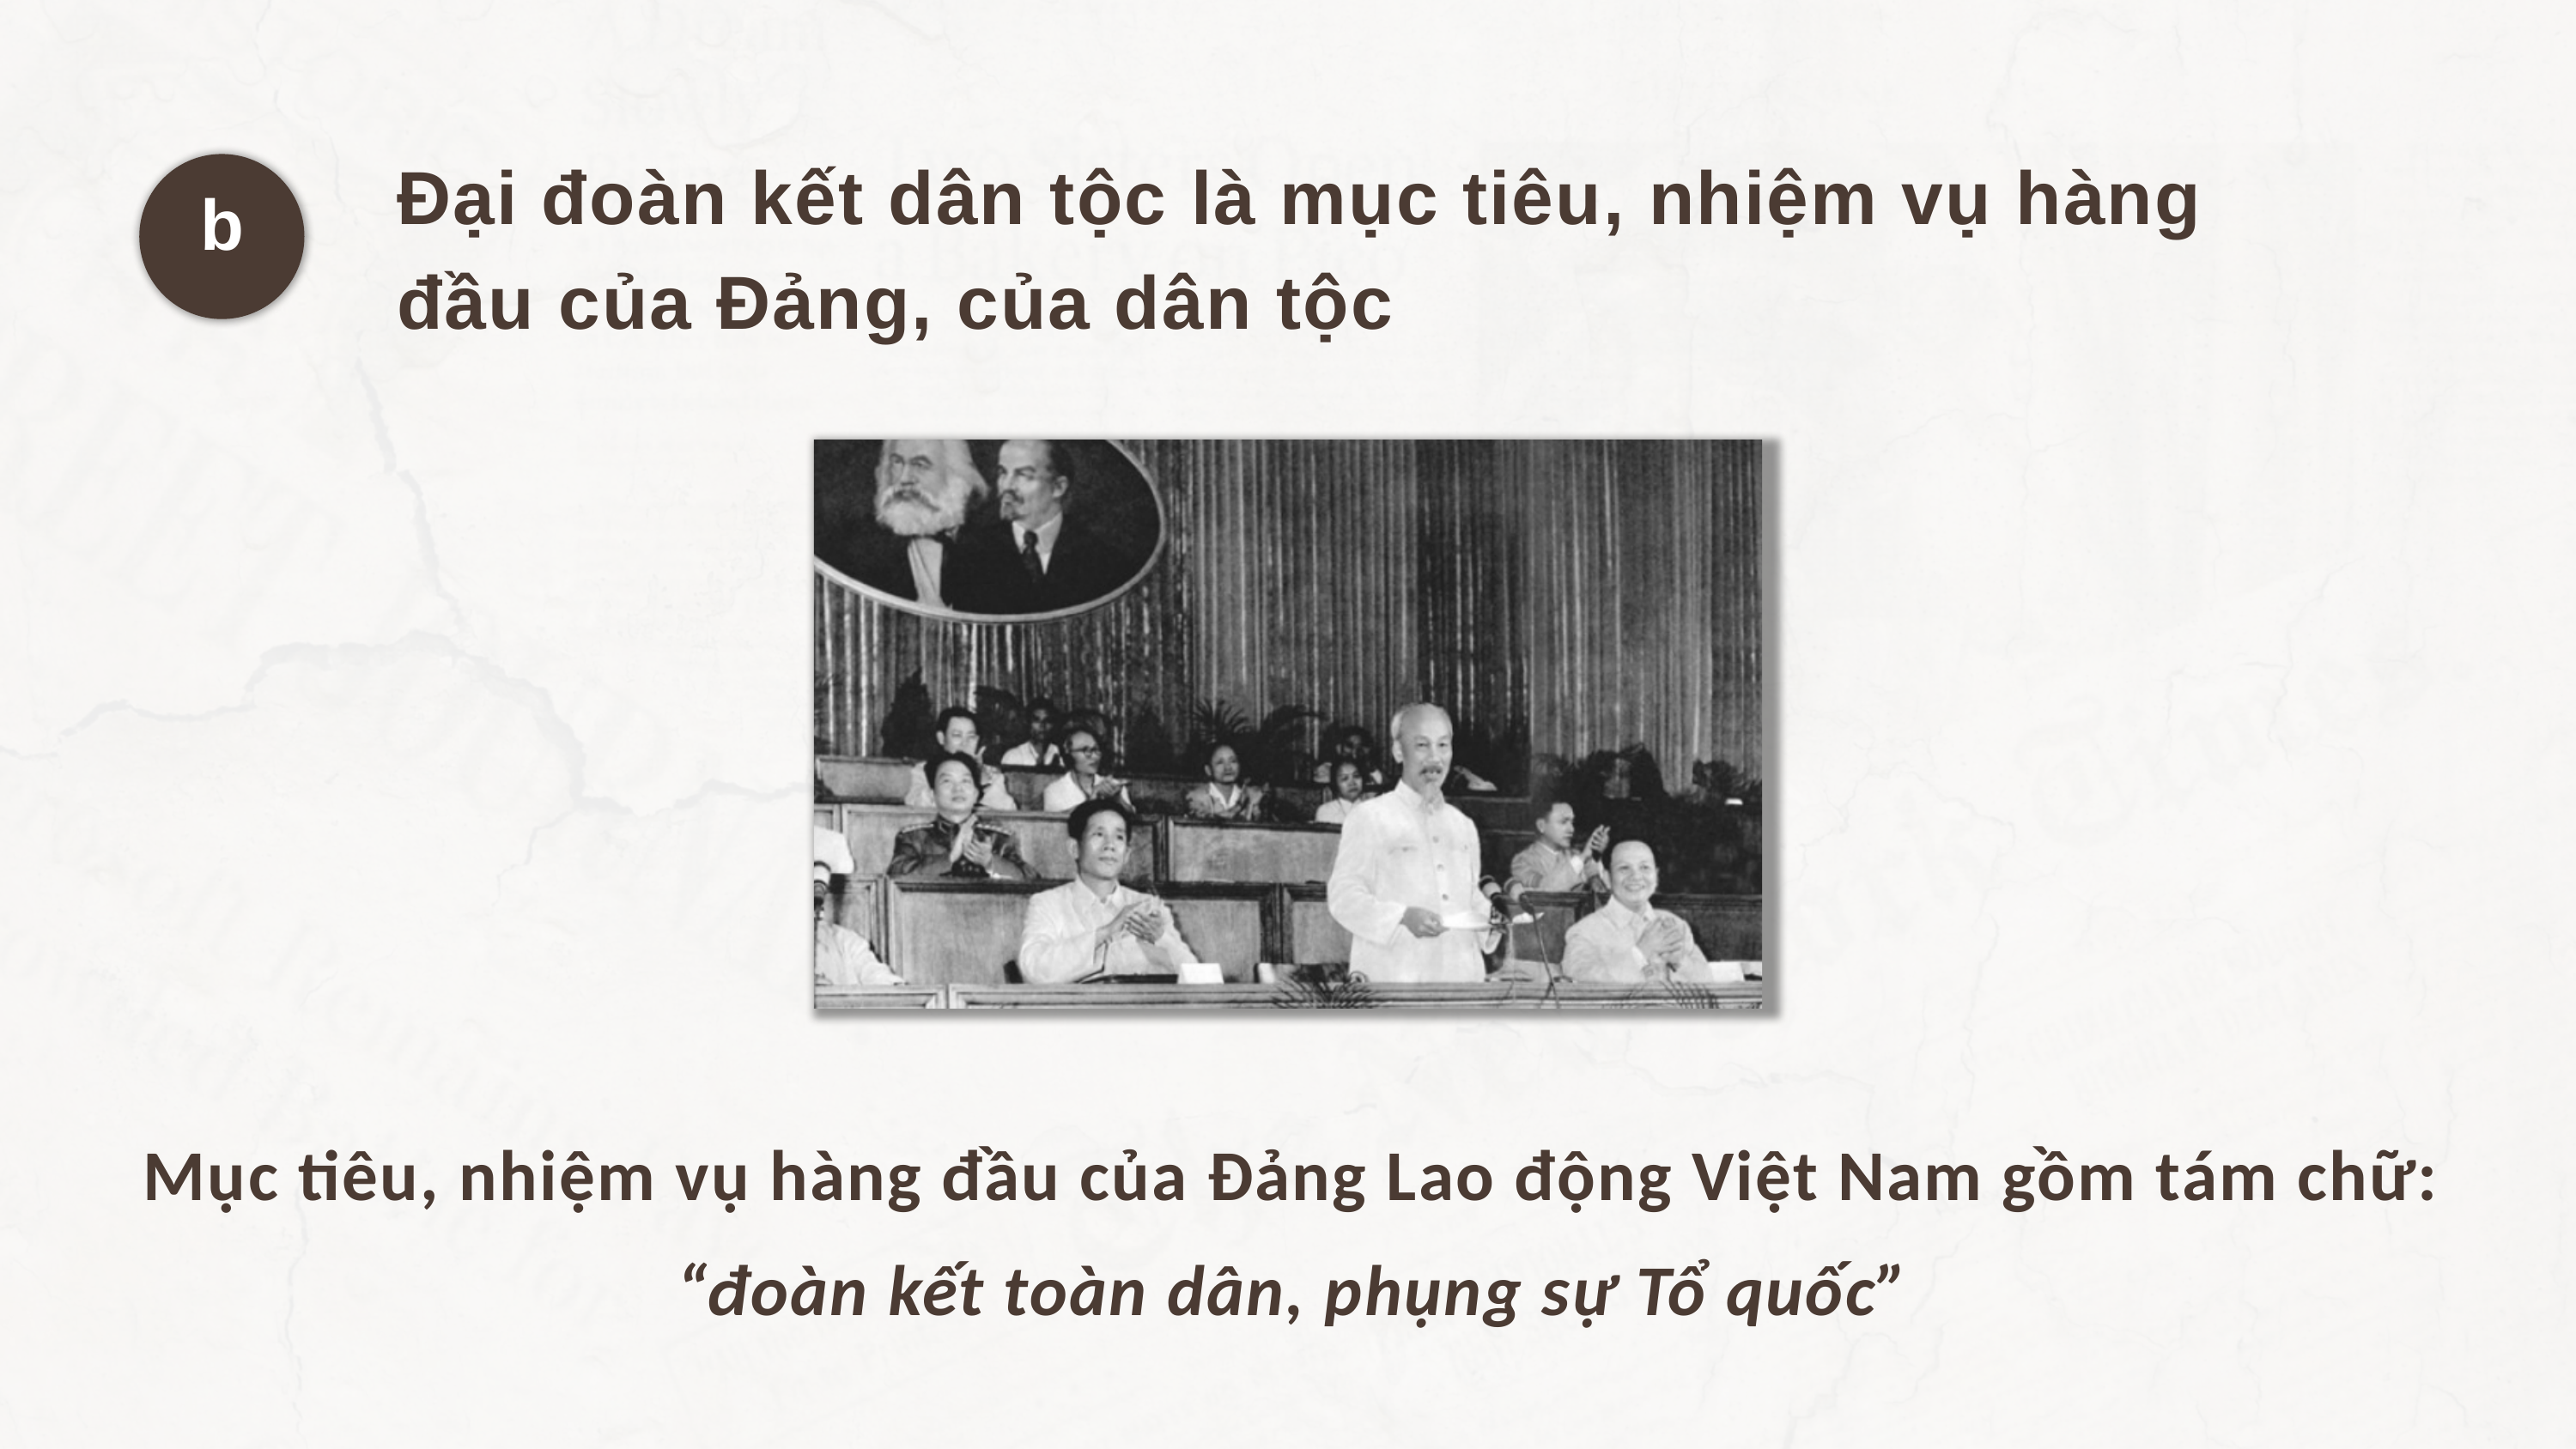

Thành tựu và ý nghĩa
Đại đoàn kết dân tộc là mục tiêu, nhiệm vụ hàng đầu của Đảng, của dân tộc

b

Mục tiêu, nhiệm vụ hàng đầu của Đảng Lao động Việt Nam gồm tám chữ: “đoàn kết toàn dân, phụng sự Tổ quốc”